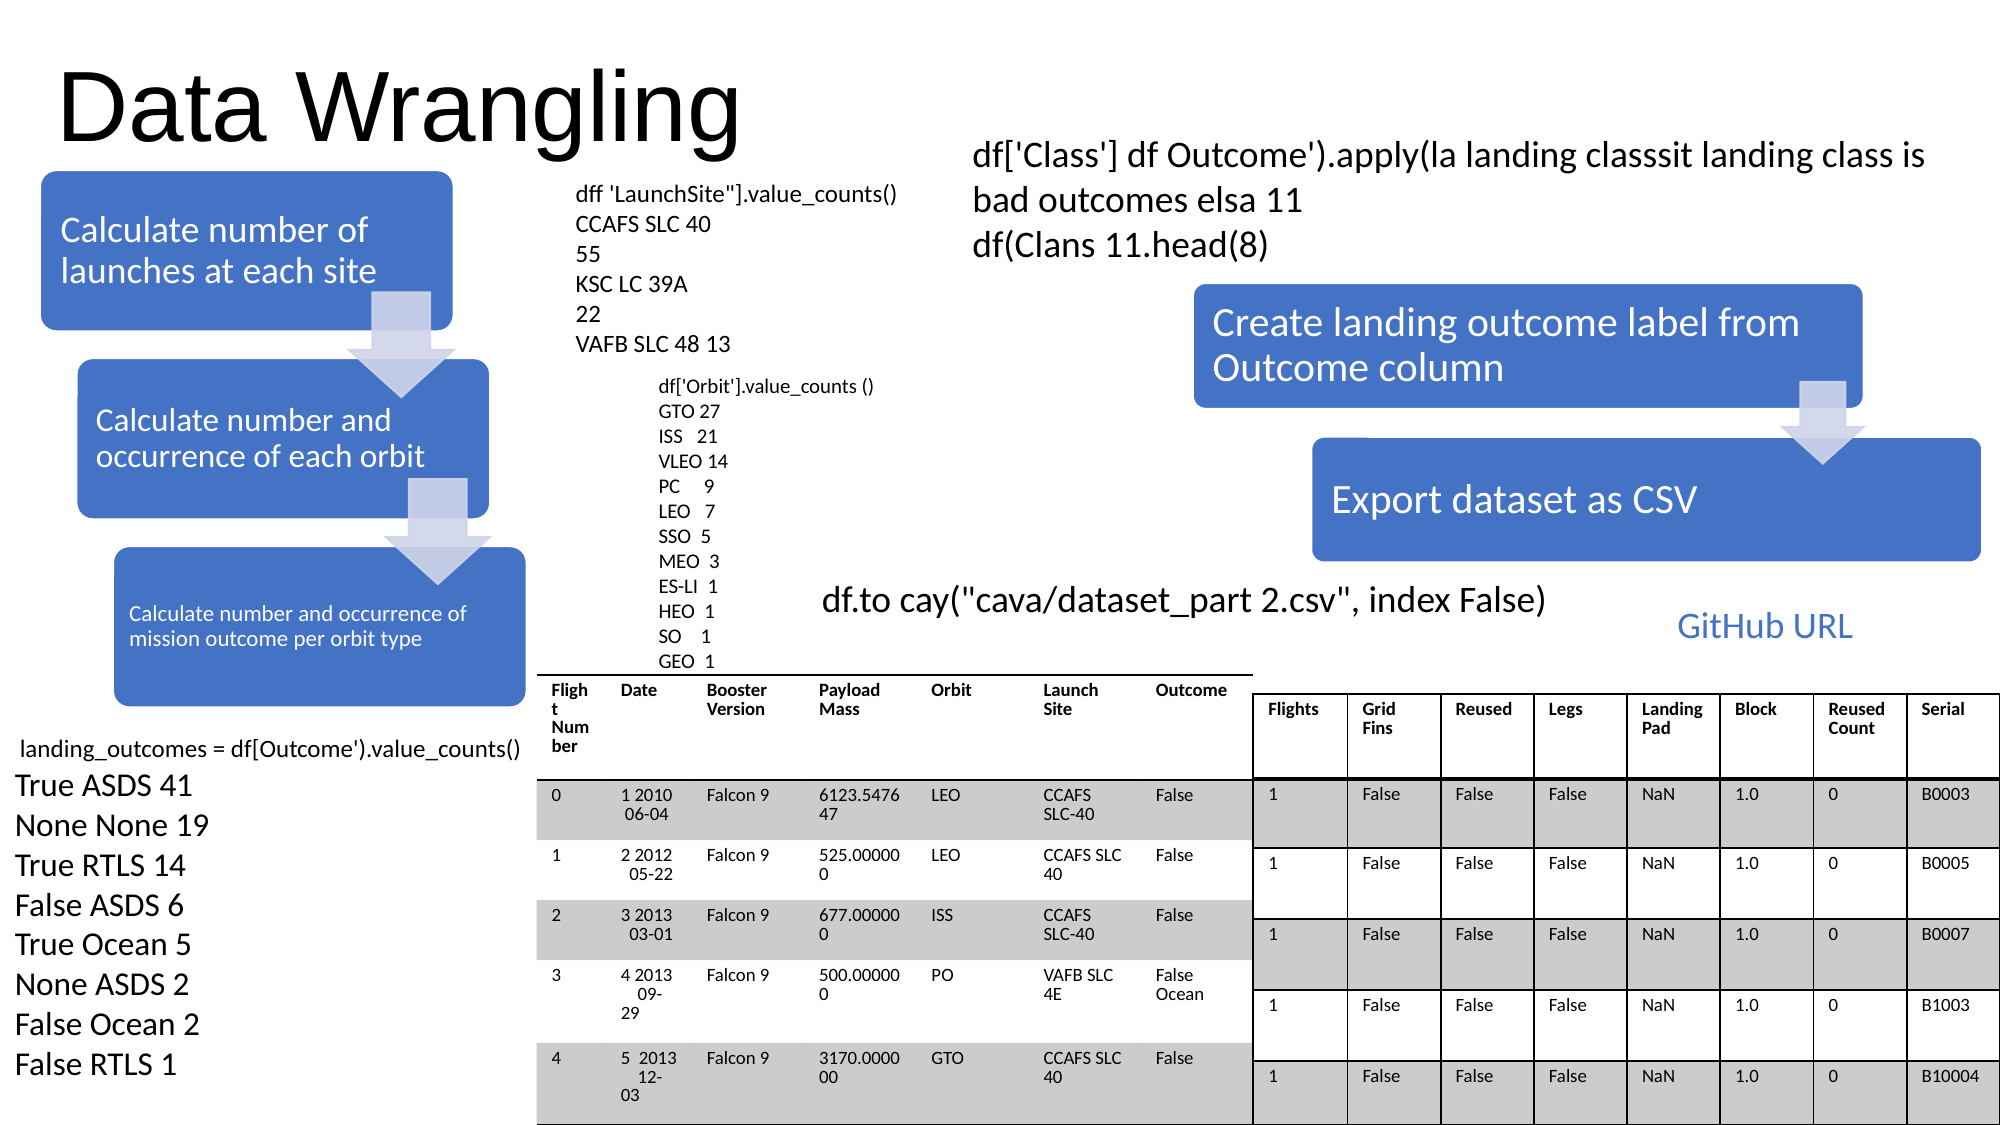

Data Wrangling
df['Class'] df Outcome').apply(la landing classsit landing class is bad outcomes elsa 11
df(Clans 11.head(8)
Calculate number of launches at each site
Calculate number and occurrence of each orbit
Calculate number and occurrence of mission outcome per orbit type

dff 'LaunchSite"].value_counts()
CCAFS SLC 40
55
KSC LC 39A
22
VAFB SLC 48 13
Create landing outcome label from Outcome column
Export dataset as CSV

df['Orbit'].value_counts ()
GTO 27
ISS   21
VLEO 14
PC     9
LEO   7
SSO  5
MEO  3
ES-LI  1
HEO  1
SO    1
GEO  1
df.to cay("cava/dataset_part 2.csv", index False)
GitHub URL
| Flight Number | Date | Booster Version | Payload Mass | Orbit | Launch Site | Outcome |
| --- | --- | --- | --- | --- | --- | --- |
| 0 | 1 2010 06-04 | Falcon 9 | 6123.547647 | LEO | CCAFS SLC-40 | False |
| 1 | 2 2012 05-22 | Falcon 9 | 525.000000 | LEO | CCAFS SLC 40 | False |
| 2 | 3 2013 03-01 | Falcon 9 | 677.000000 | ISS | CCAFS SLC-40 | False |
| 3 | 4 2013 09-29 | Falcon 9 | 500.000000 | PO | VAFB SLC 4E | False Ocean |
| 4 | 5 2013 12-03 | Falcon 9 | 3170.000000 | GTO | CCAFS SLC 40 | False |
| Flights | Grid Fins | Reused | Legs | Landing Pad | Block | Reused Count | Serial |
| --- | --- | --- | --- | --- | --- | --- | --- |
| 1 | False | False | False | NaN | 1.0 | 0 | B0003 |
| 1 | False | False | False | NaN | 1.0 | 0 | B0005 |
| 1 | False | False | False | NaN | 1.0 | 0 | B0007 |
| 1 | False | False | False | NaN | 1.0 | 0 | B1003 |
| 1 | False | False | False | NaN | 1.0 | 0 | B10004 |
 landing_outcomes = df[Outcome').value_counts()
True ASDS 41
None None 19
True RTLS 14
False ASDS 6
True Ocean 5
None ASDS 2
False Ocean 2
False RTLS 1